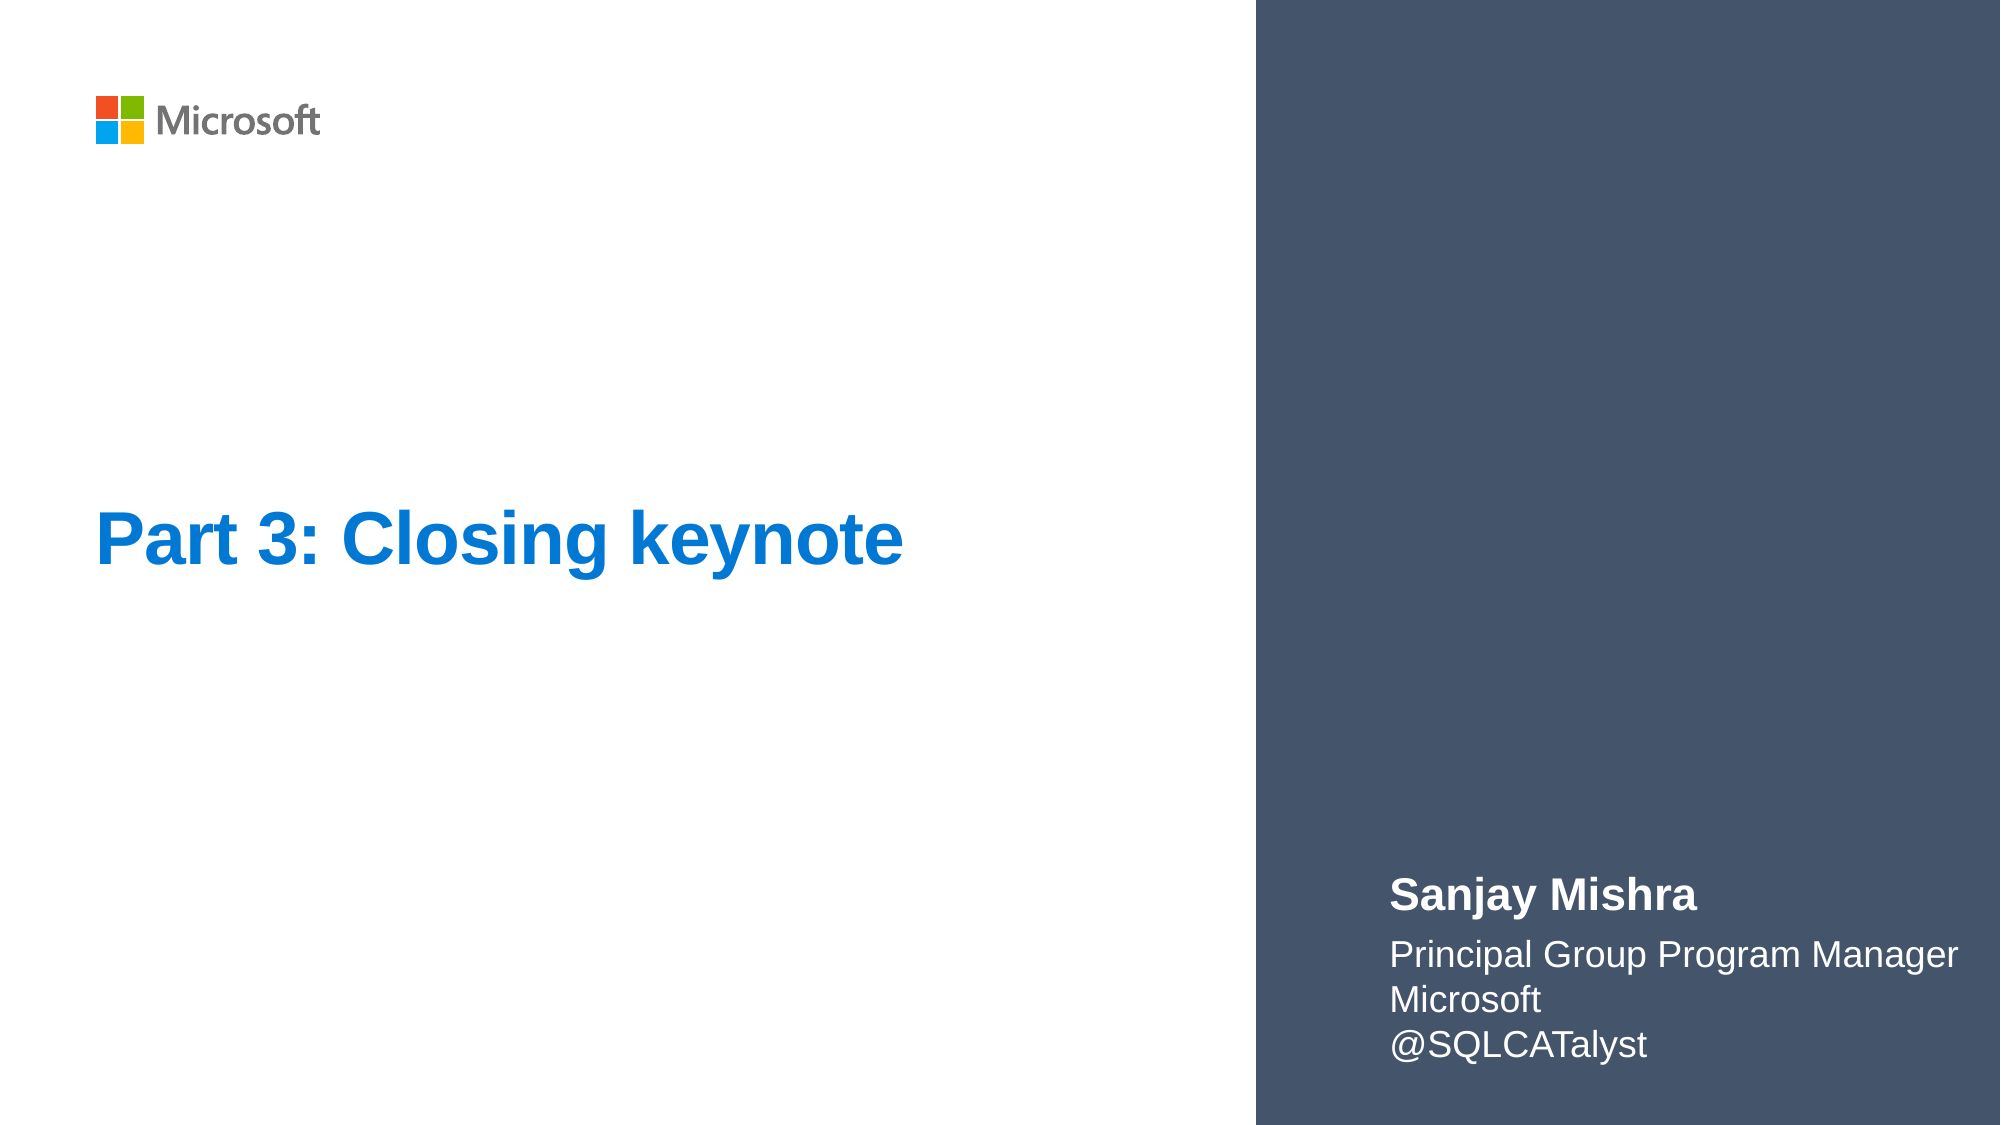

# Part 3: Closing keynote
Sanjay Mishra
Principal Group Program Manager
Microsoft
@SQLCATalyst